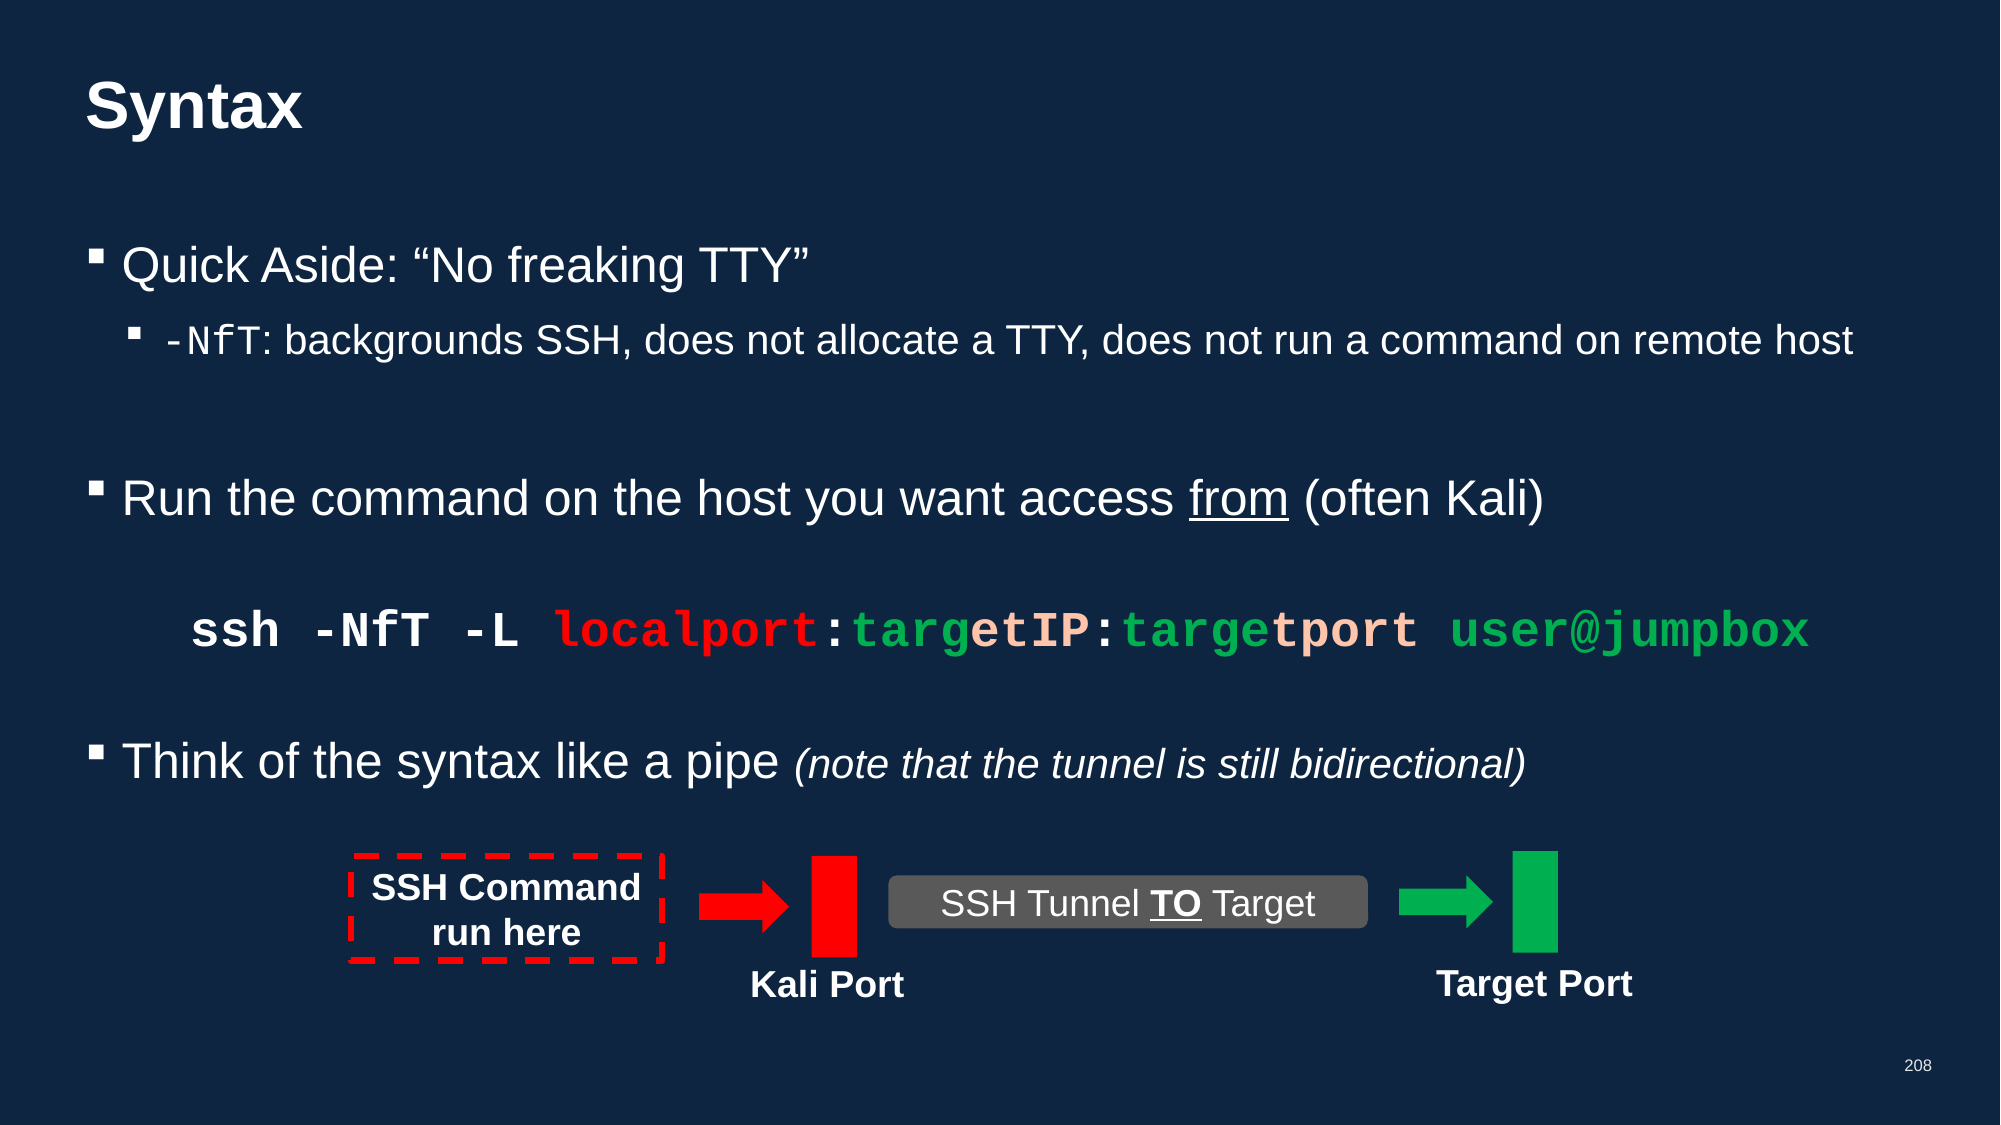

# Syntax
Quick Aside: “No freaking TTY”
-NfT: backgrounds SSH, does not allocate a TTY, does not run a command on remote host

Run the command on the host you want access from (often Kali)

ssh -NfT -L localport:targetIP:targetport user@jumpbox

Think of the syntax like a pipe (note that the tunnel is still bidirectional)

SSH Tunnel TO Target
Target Port
Kali Port
SSH Command run here
208